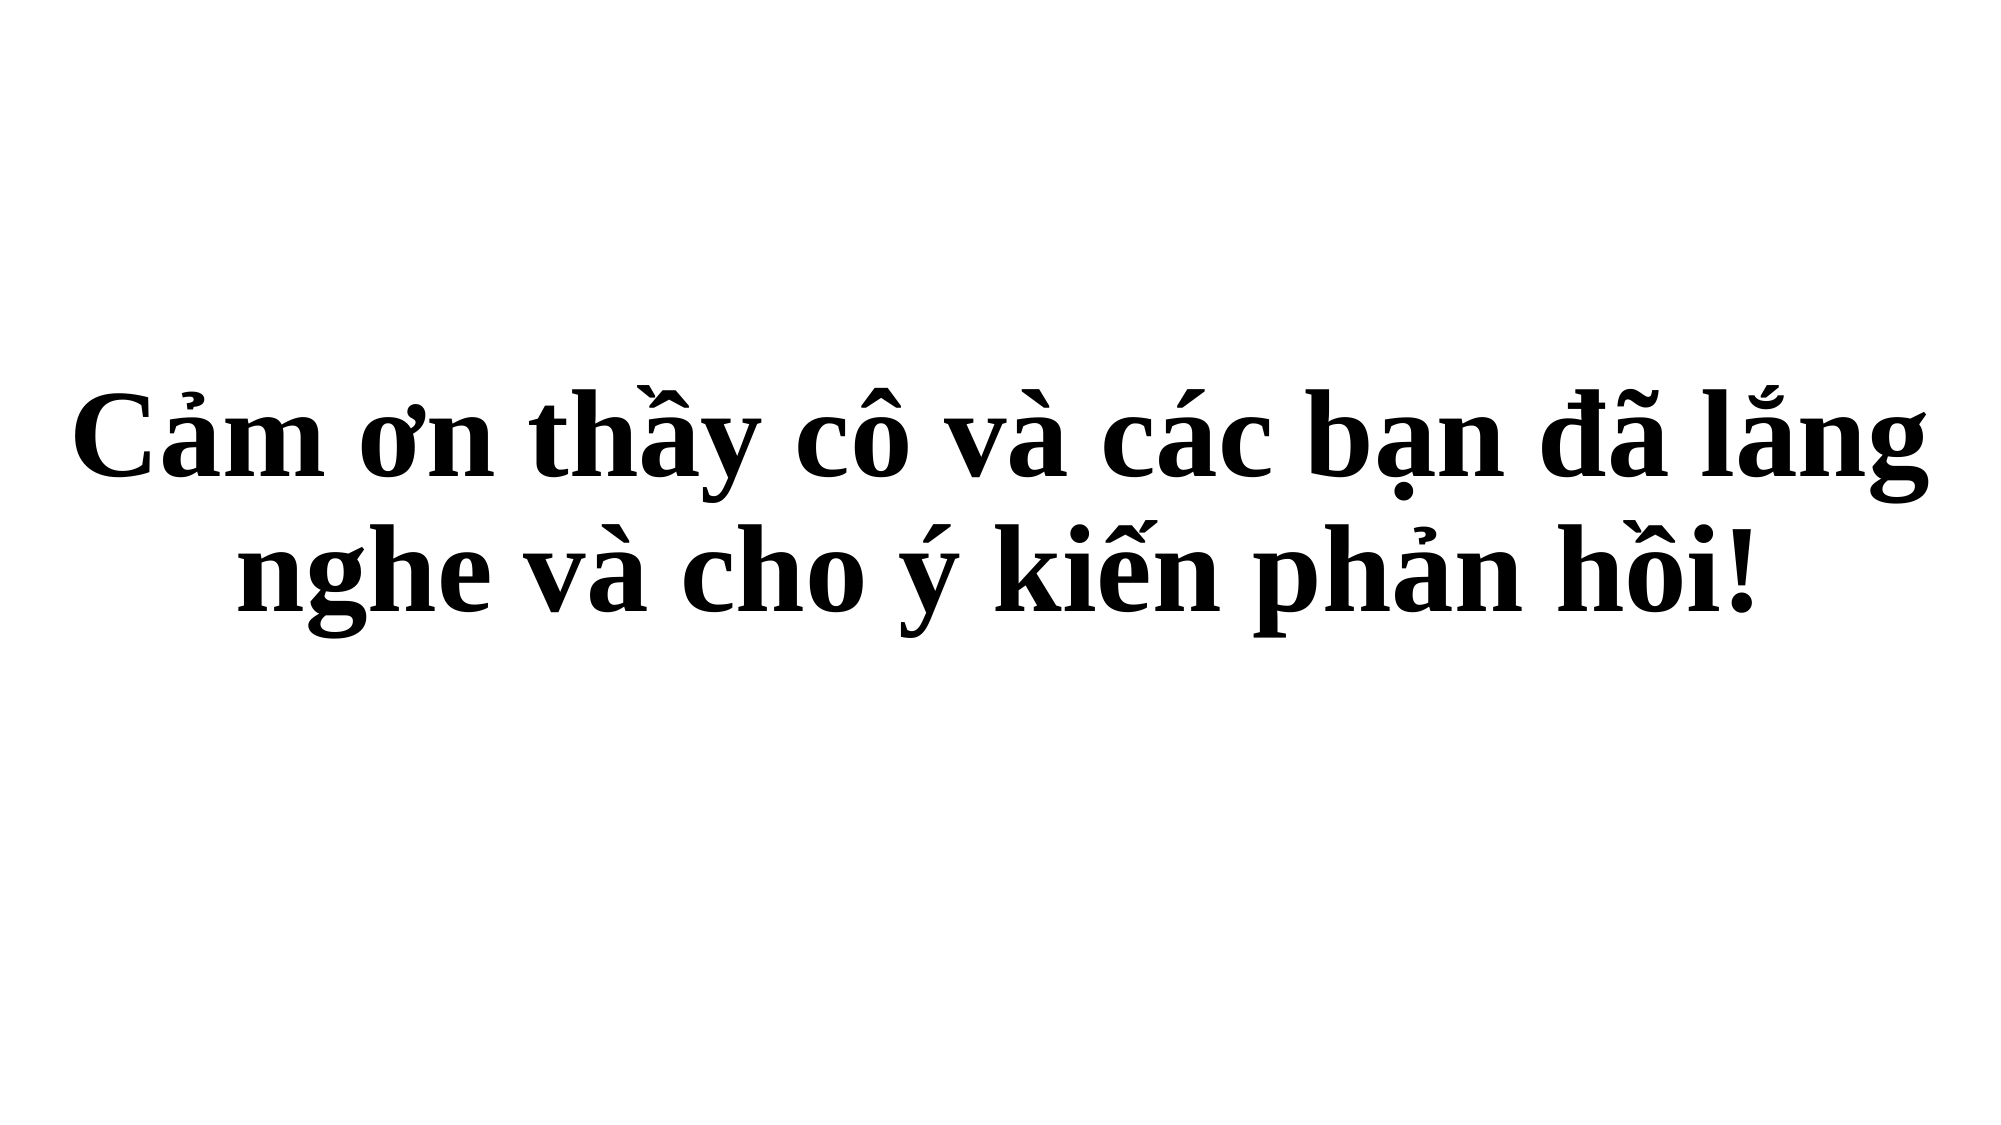

Cảm ơn thầy cô và các bạn đã lắng nghe và cho ý kiến phản hồi!